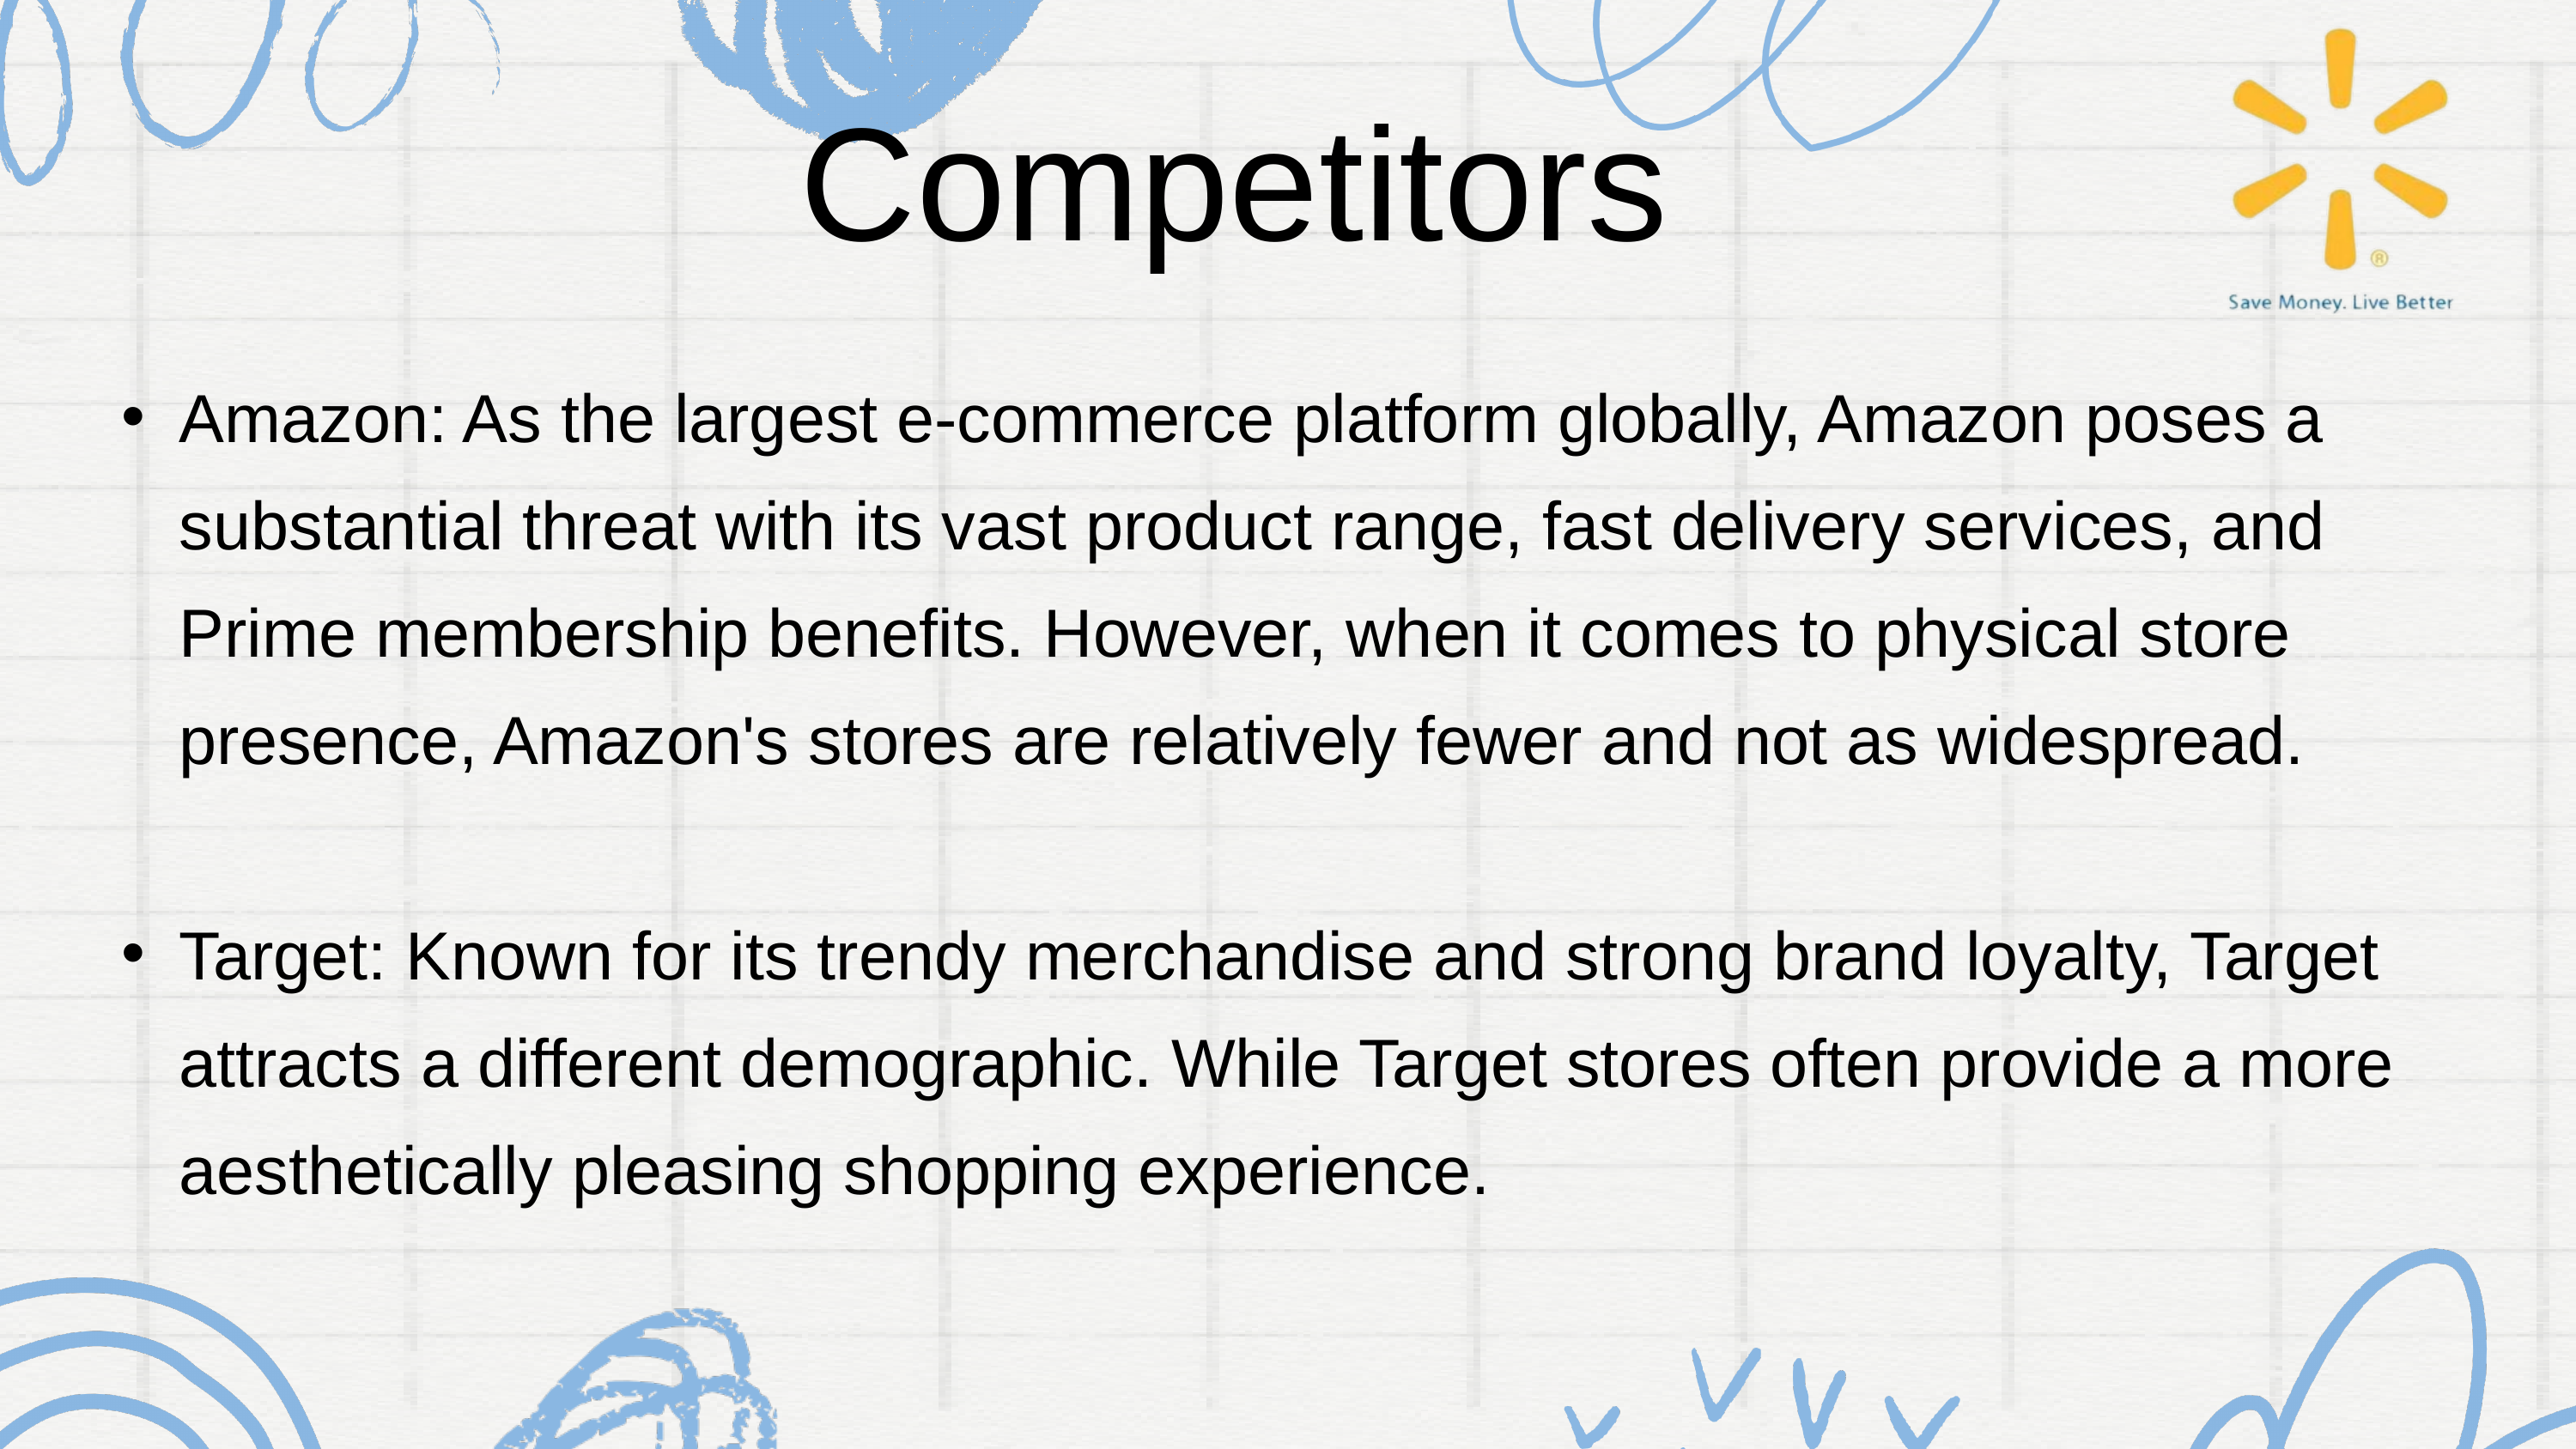

Competitors
Amazon: As the largest e-commerce platform globally, Amazon poses a substantial threat with its vast product range, fast delivery services, and Prime membership benefits. However, when it comes to physical store presence, Amazon's stores are relatively fewer and not as widespread.

Target: Known for its trendy merchandise and strong brand loyalty, Target attracts a different demographic. While Target stores often provide a more aesthetically pleasing shopping experience.